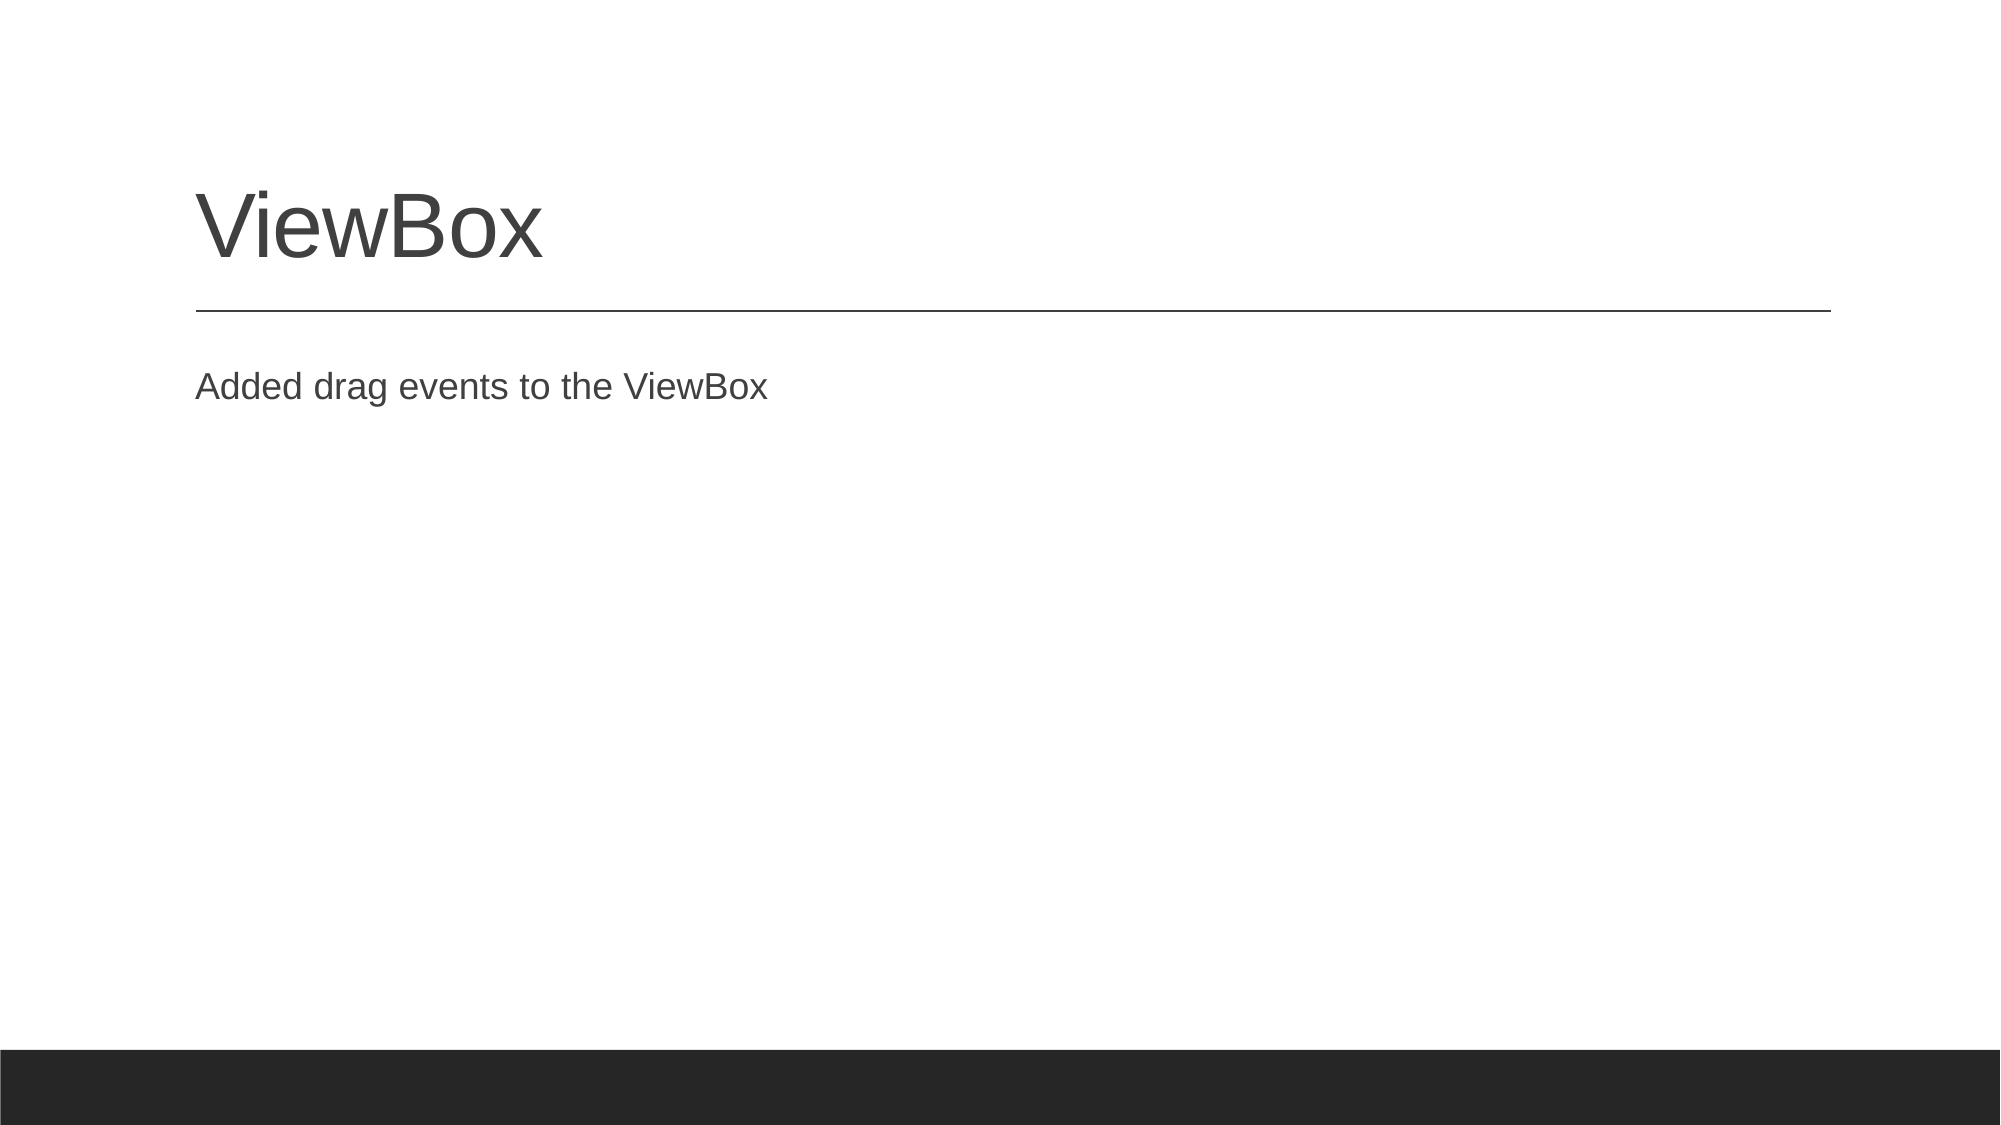

# ViewBox
Added drag events to the ViewBox